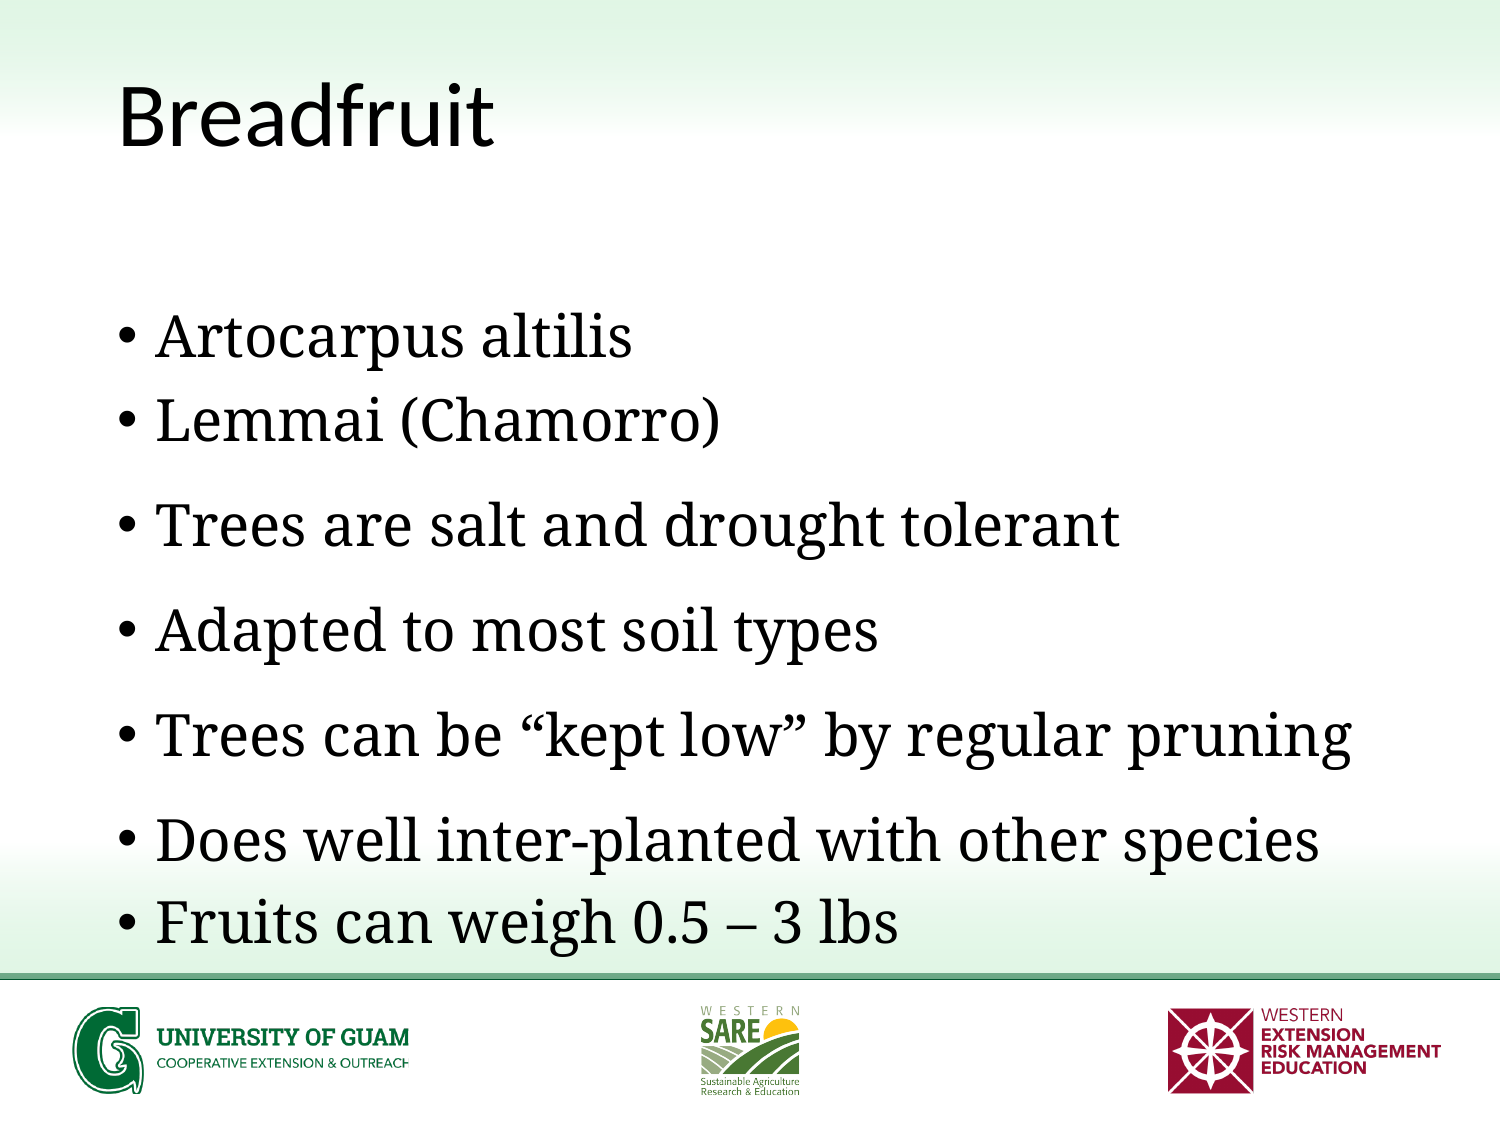

# Breadfruit
Artocarpus altilis
Lemmai (Chamorro)
Trees are salt and drought tolerant
Adapted to most soil types
Trees can be “kept low” by regular pruning
Does well inter-planted with other species
Fruits can weigh 0.5 – 3 lbs